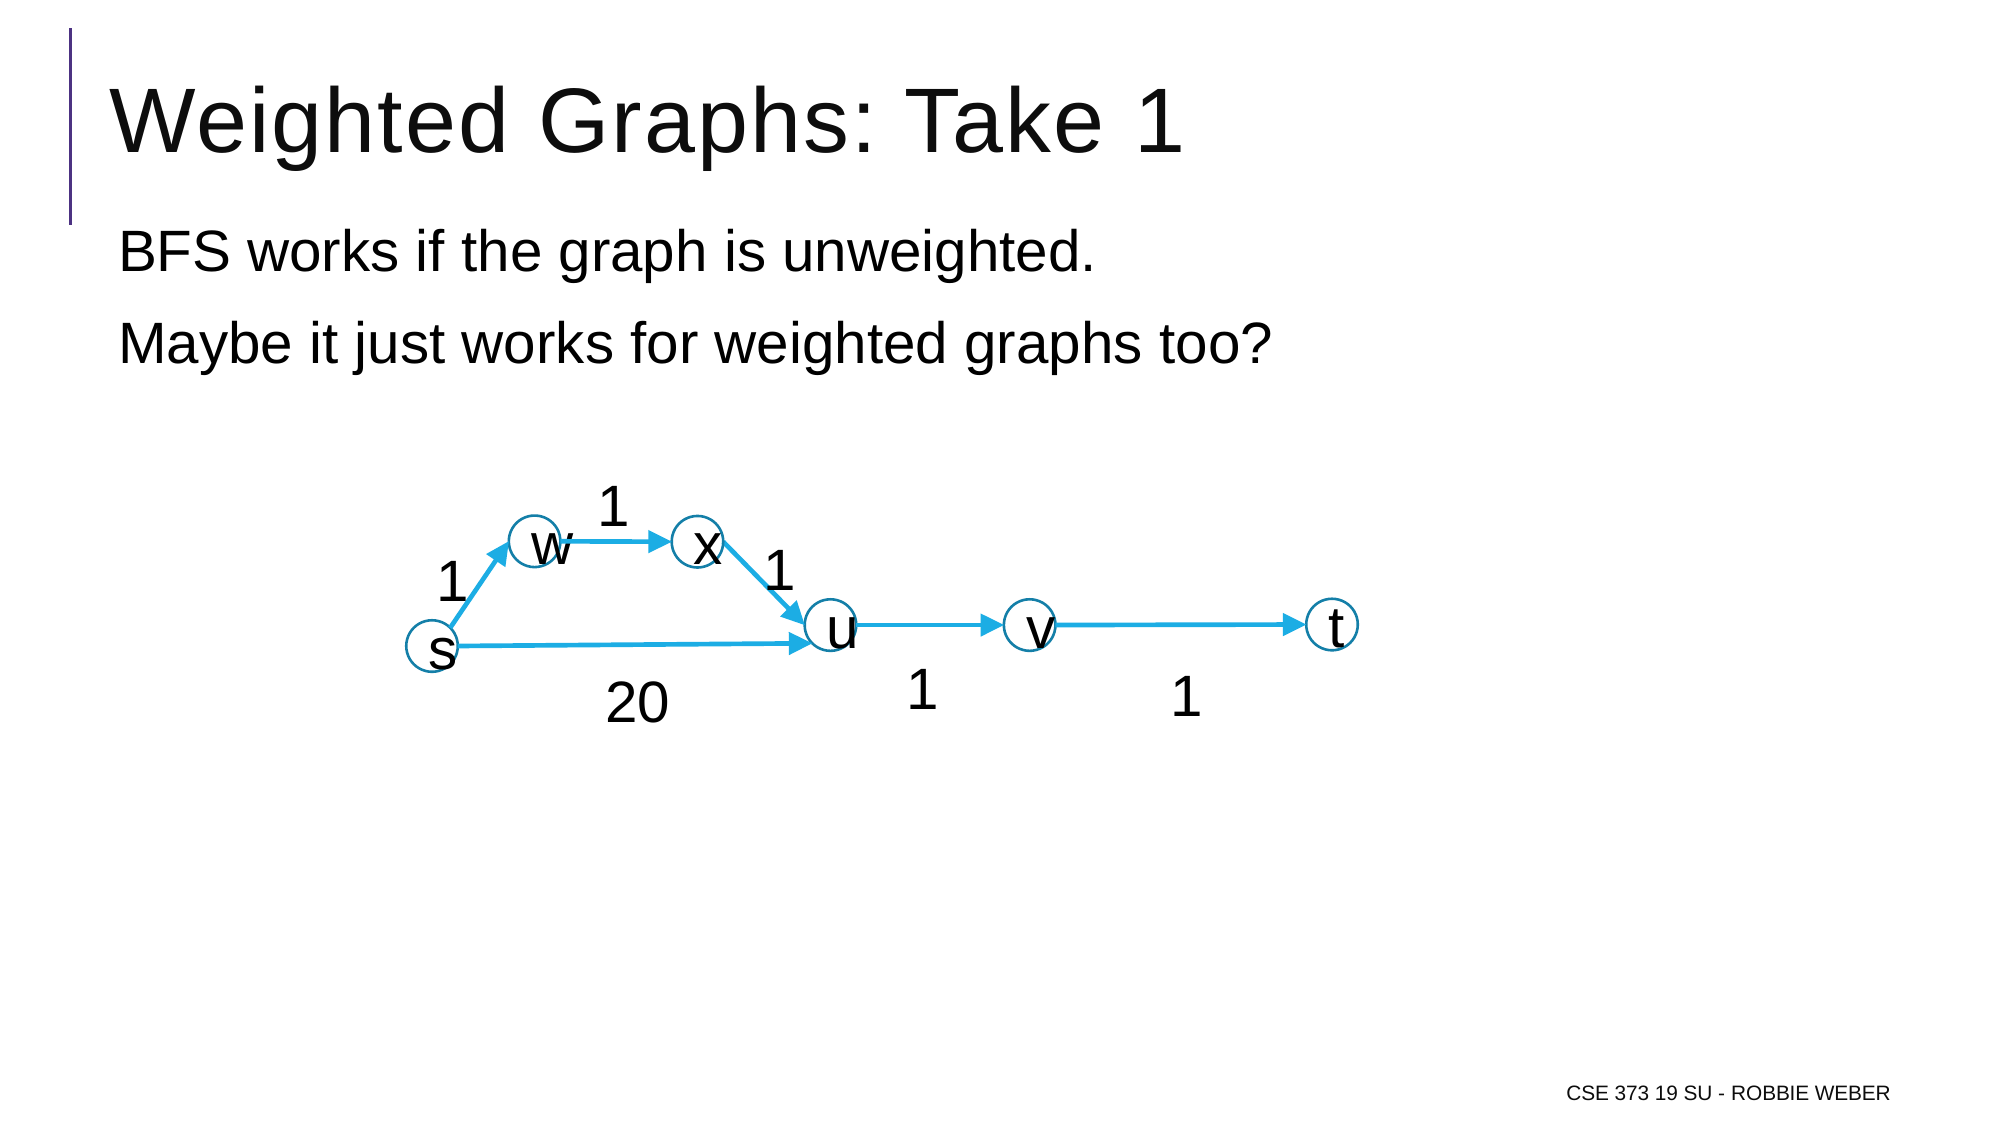

# Weighted Graphs: Take 1
BFS works if the graph is unweighted.
Maybe it just works for weighted graphs too?

1
w
x
1
1
t
u
v
s
1
1
20
CSE 373 19 SU - Robbie Weber